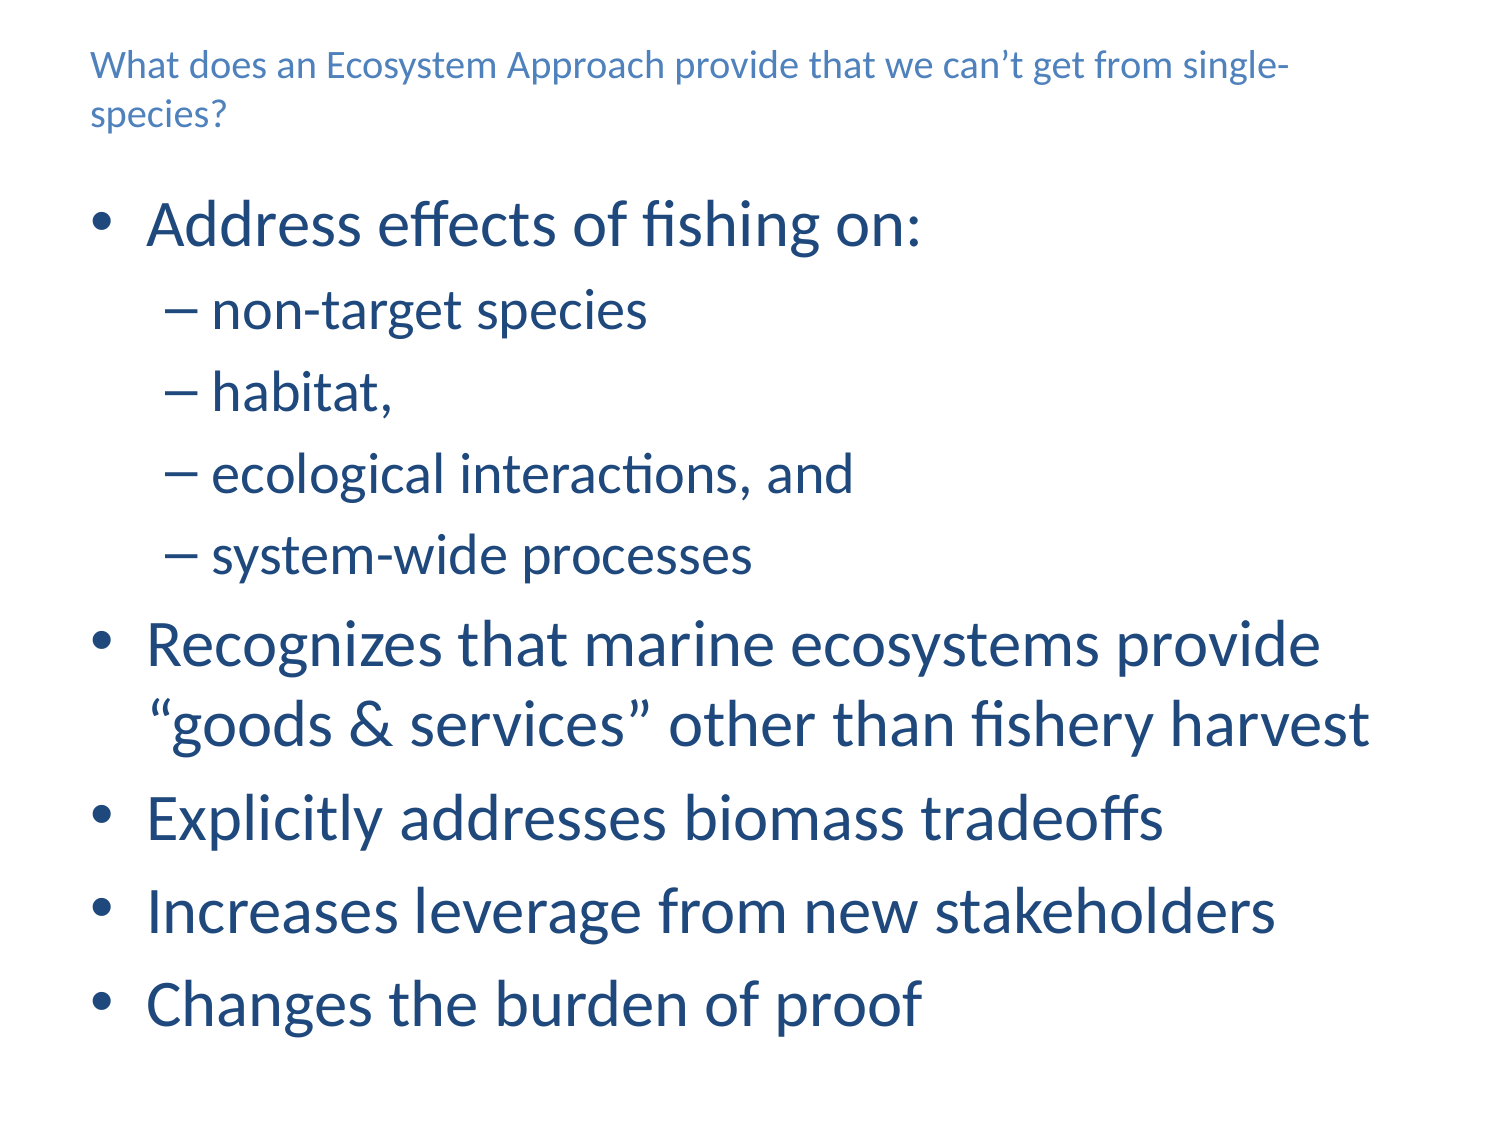

# What does an Ecosystem Approach provide that we can’t get from single-species?
Address effects of fishing on:
non-target species
habitat,
ecological interactions, and
system-wide processes
Recognizes that marine ecosystems provide “goods & services” other than fishery harvest
Explicitly addresses biomass tradeoffs
Increases leverage from new stakeholders
Changes the burden of proof